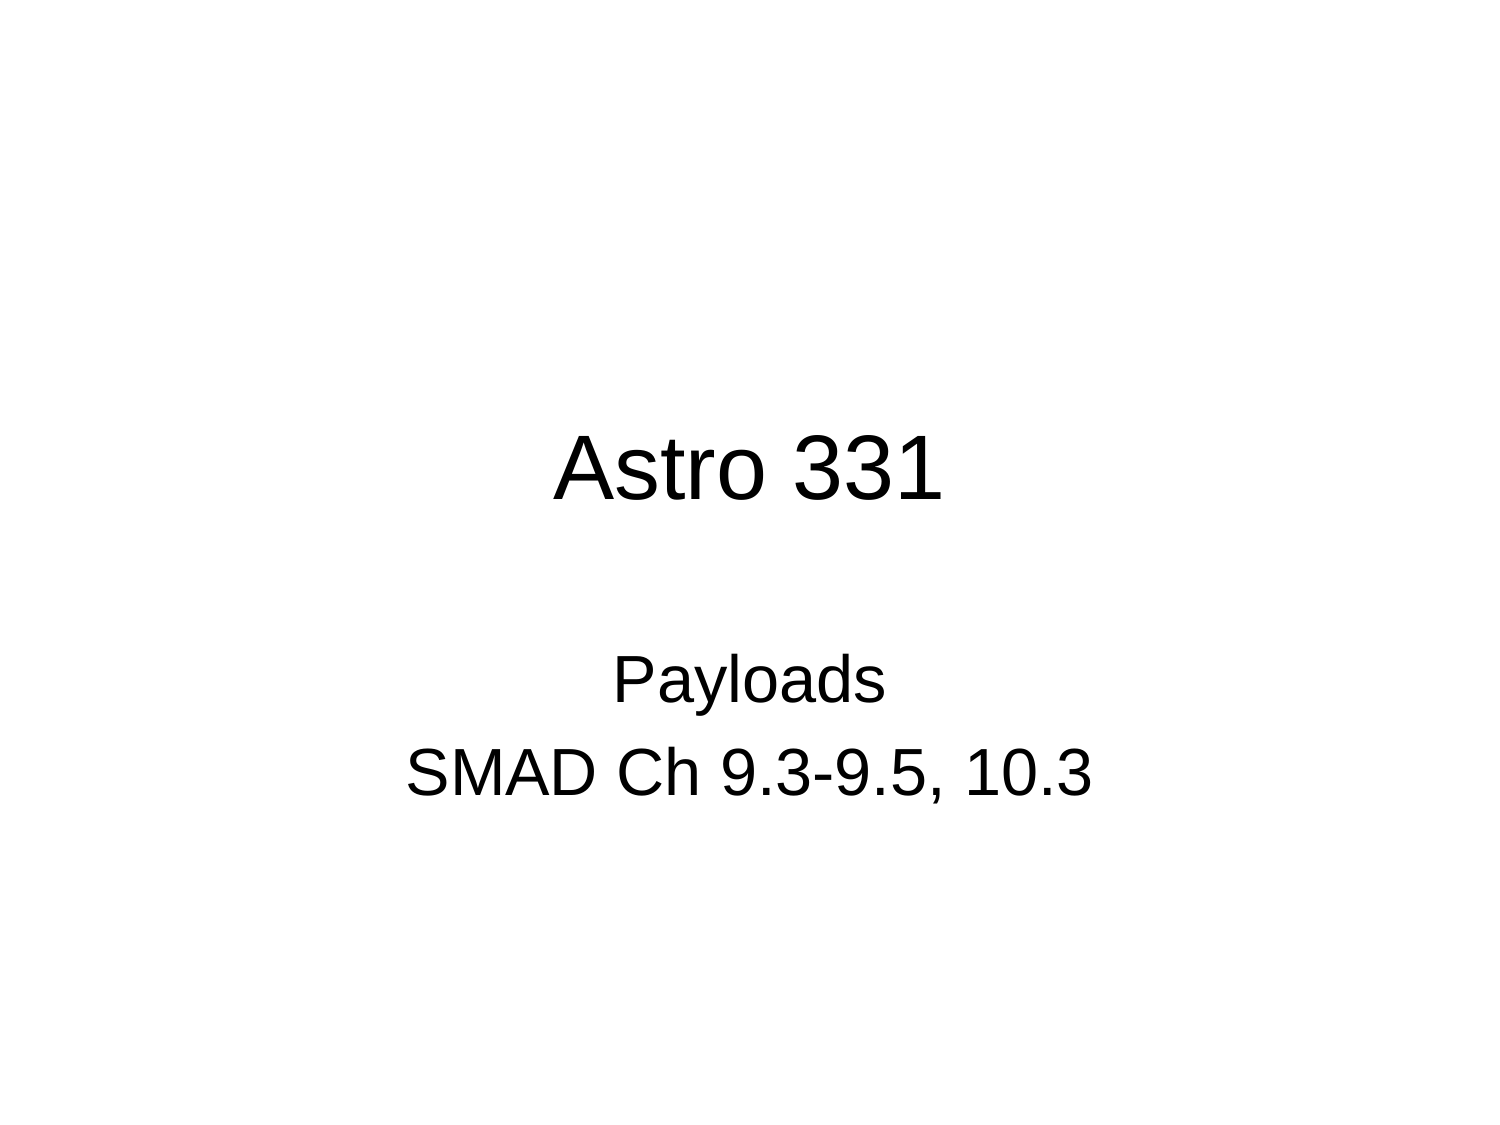

Astro 331
Payloads
SMAD Ch 9.3-9.5, 10.3